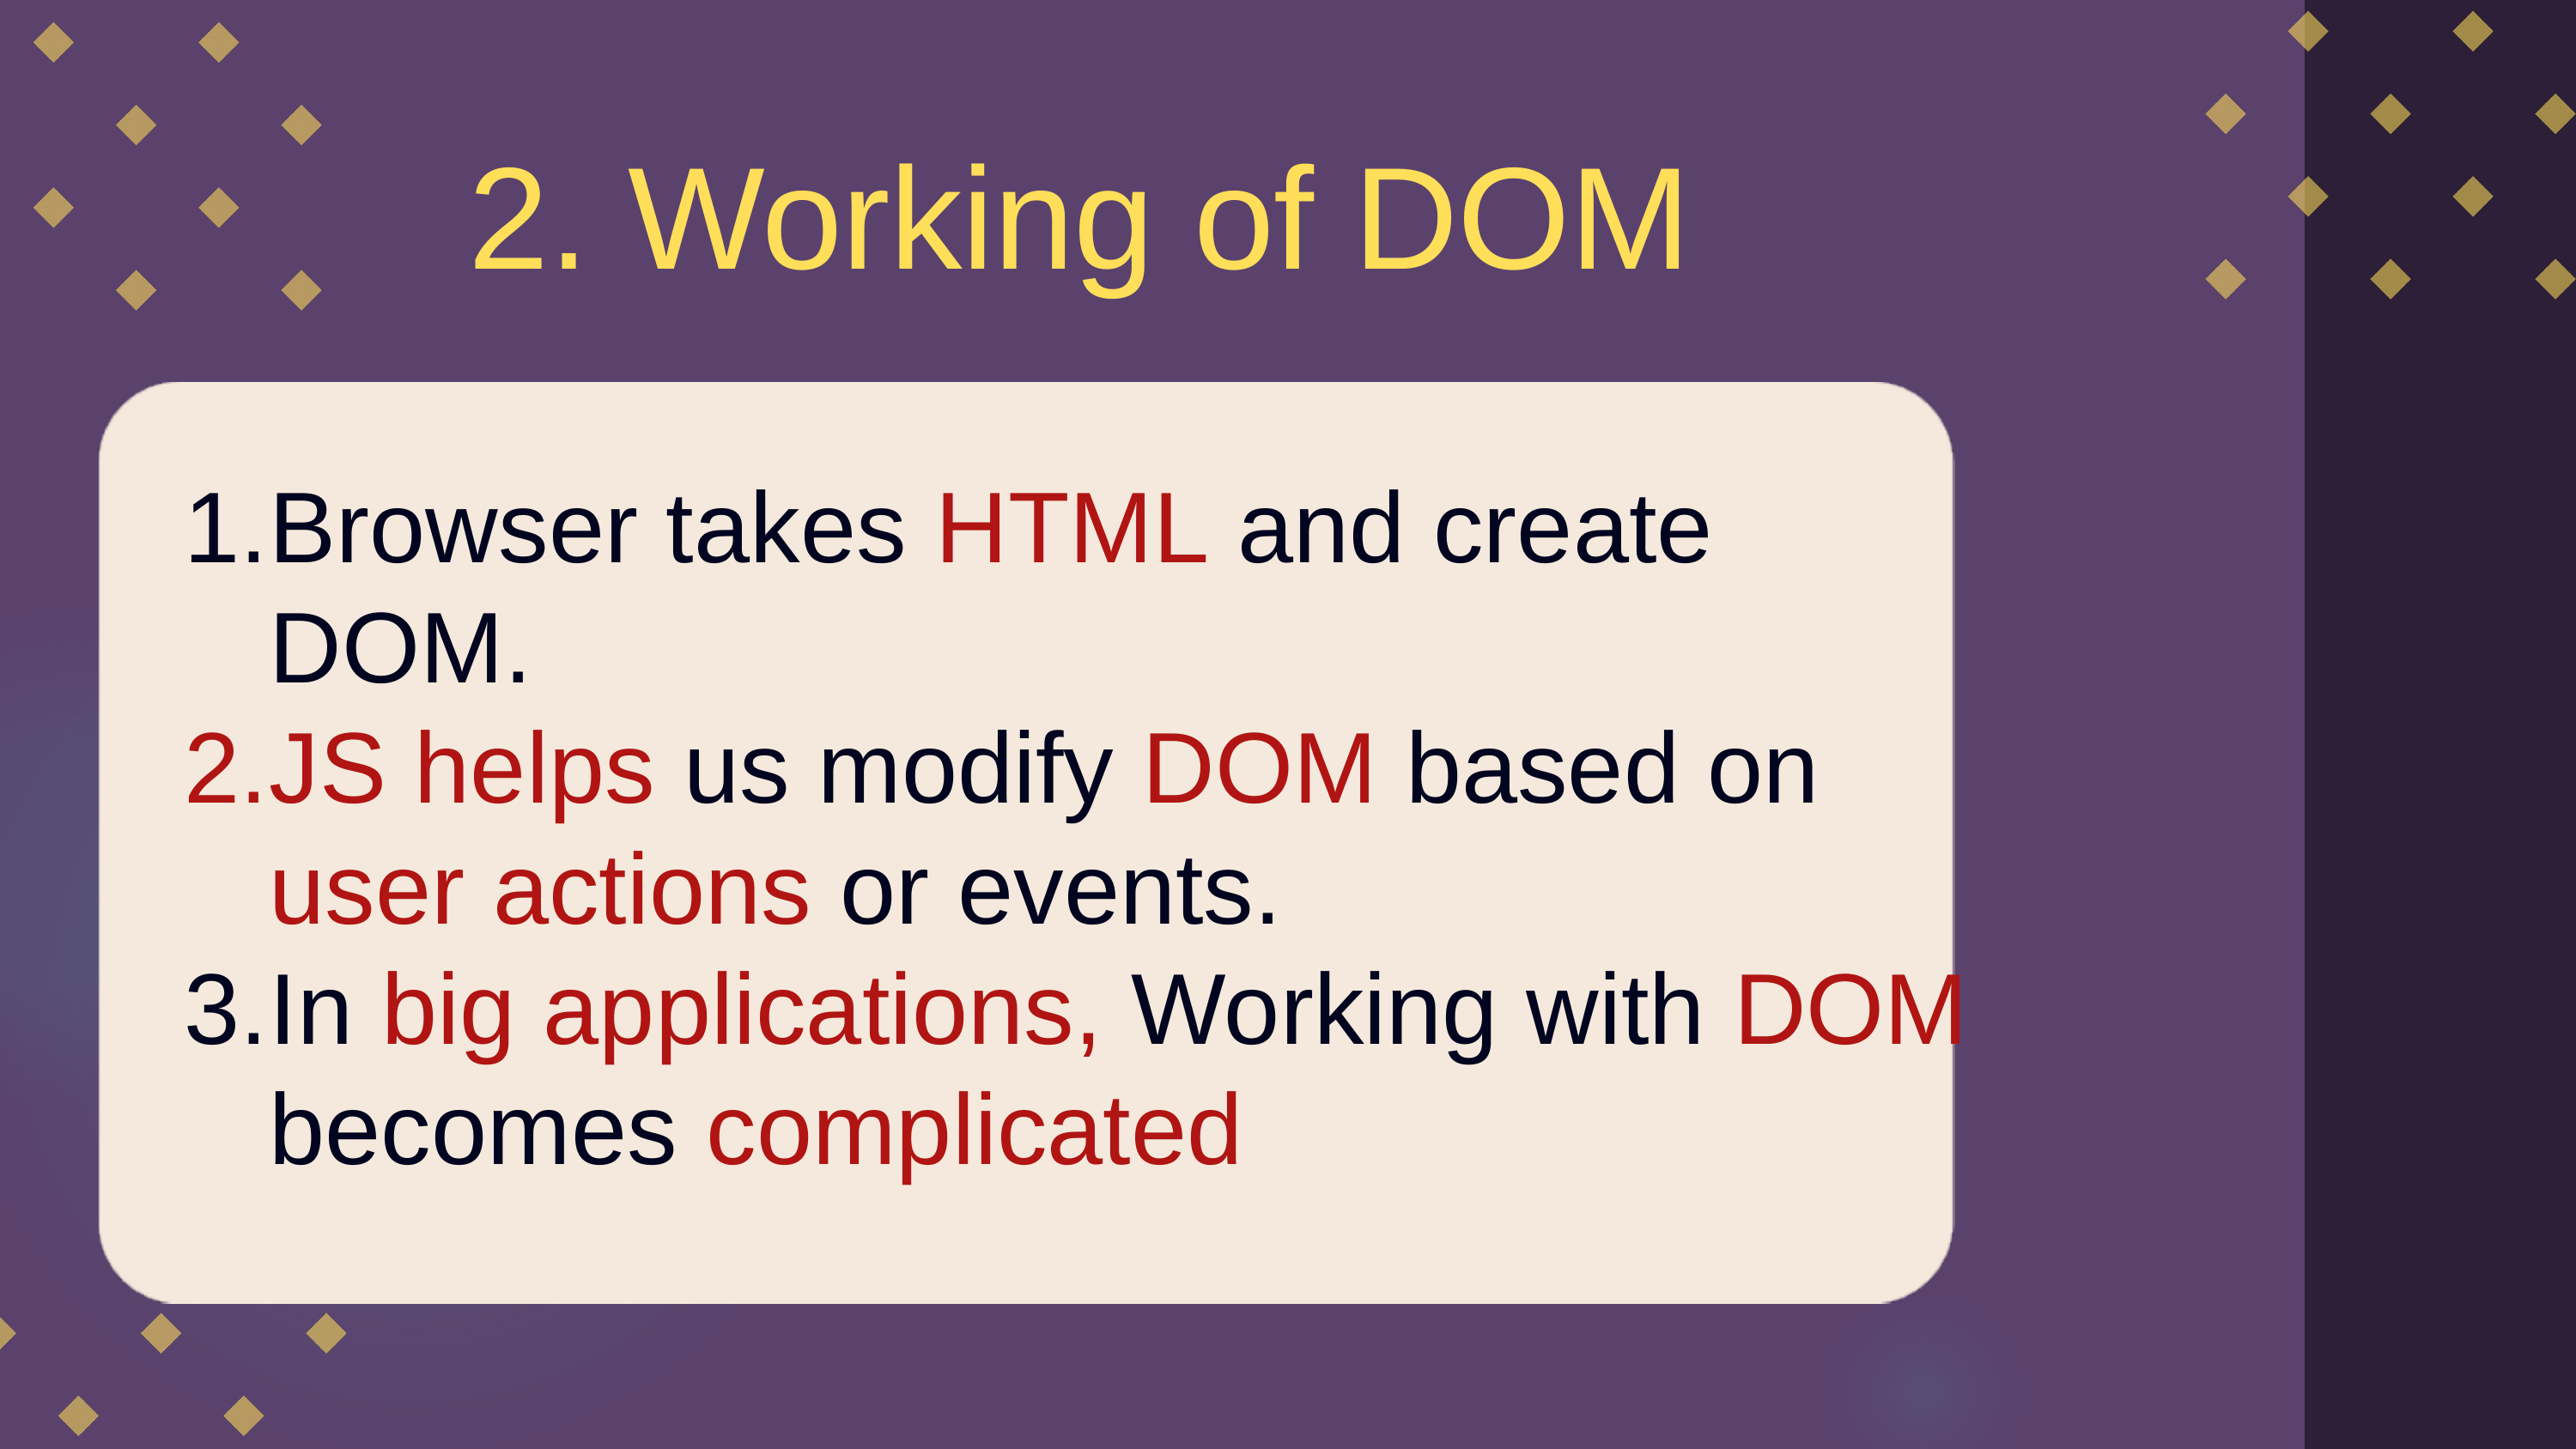

2. Working of DOM

Browser takes HTML and create DOM.
JS helps us modify DOM based on user actions or events.
In big applications, Working with DOM becomes complicated